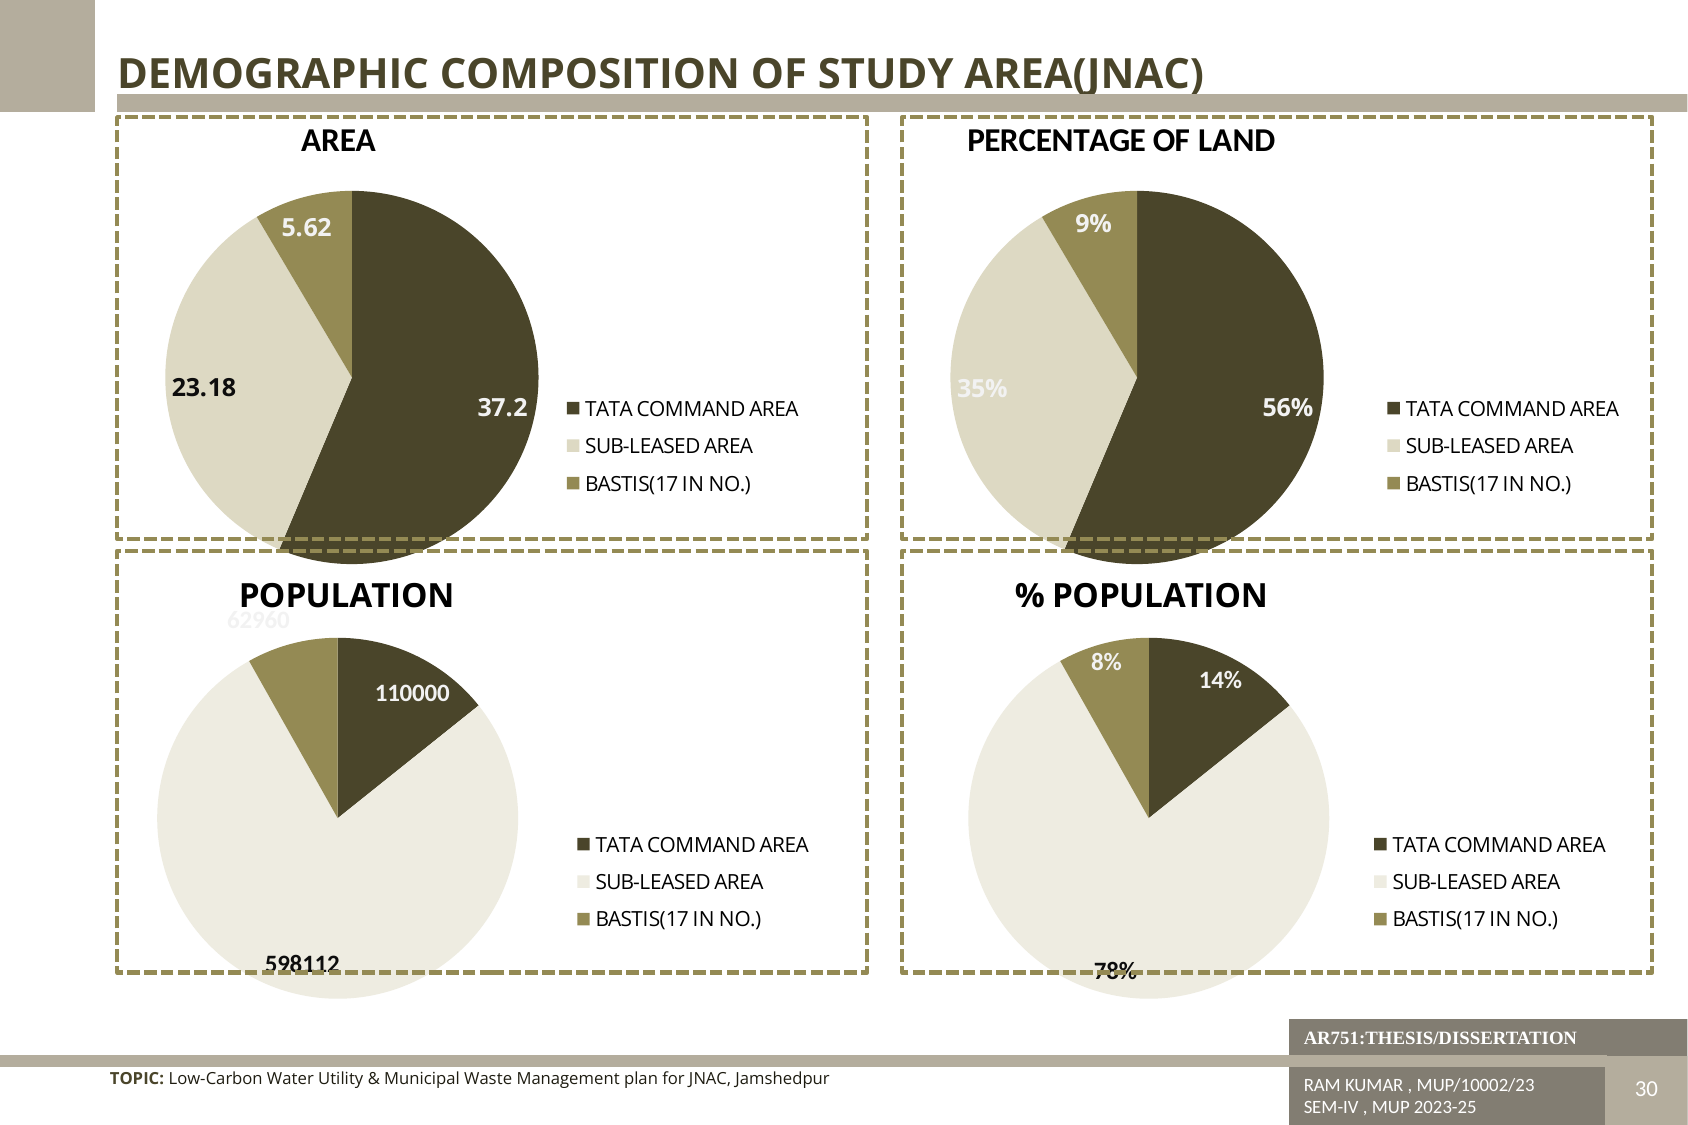

DEMOGRAPHIC COMPOSITION OF STUDY AREA(JNAC)

### Chart:

| Category | AREA |
|---|---|
| TATA COMMAND AREA | 37.2 |
| SUB-LEASED AREA | 23.18 |
| BASTIS(17 IN NO.) | 5.6199999999999966 |

### Chart: PERCENTAGE OF LAND

| Category | AREA |
|---|---|
| TATA COMMAND AREA | 37.2 |
| SUB-LEASED AREA | 23.18 |
| BASTIS(17 IN NO.) | 5.6199999999999966 |

### Chart:

| Category | POPULATION |
|---|---|
| TATA COMMAND AREA | 110000.0 |
| SUB-LEASED AREA | 598112.0 |
| BASTIS(17 IN NO.) | 62960.0 |

### Chart: % POPULATION

| Category | POPULATION |
|---|---|
| TATA COMMAND AREA | 110000.0 |
| SUB-LEASED AREA | 598112.0 |
| BASTIS(17 IN NO.) | 62960.0 |

AR751:THESIS/DISSERTATION

TOPIC: Low-Carbon Water Utility & Municipal Waste Management plan for JNAC, Jamshedpur

RAM KUMAR , MUP/10002/23
SEM-IV , MUP 2023-25

DISSERTATION & PLANNING SEMINAR

30